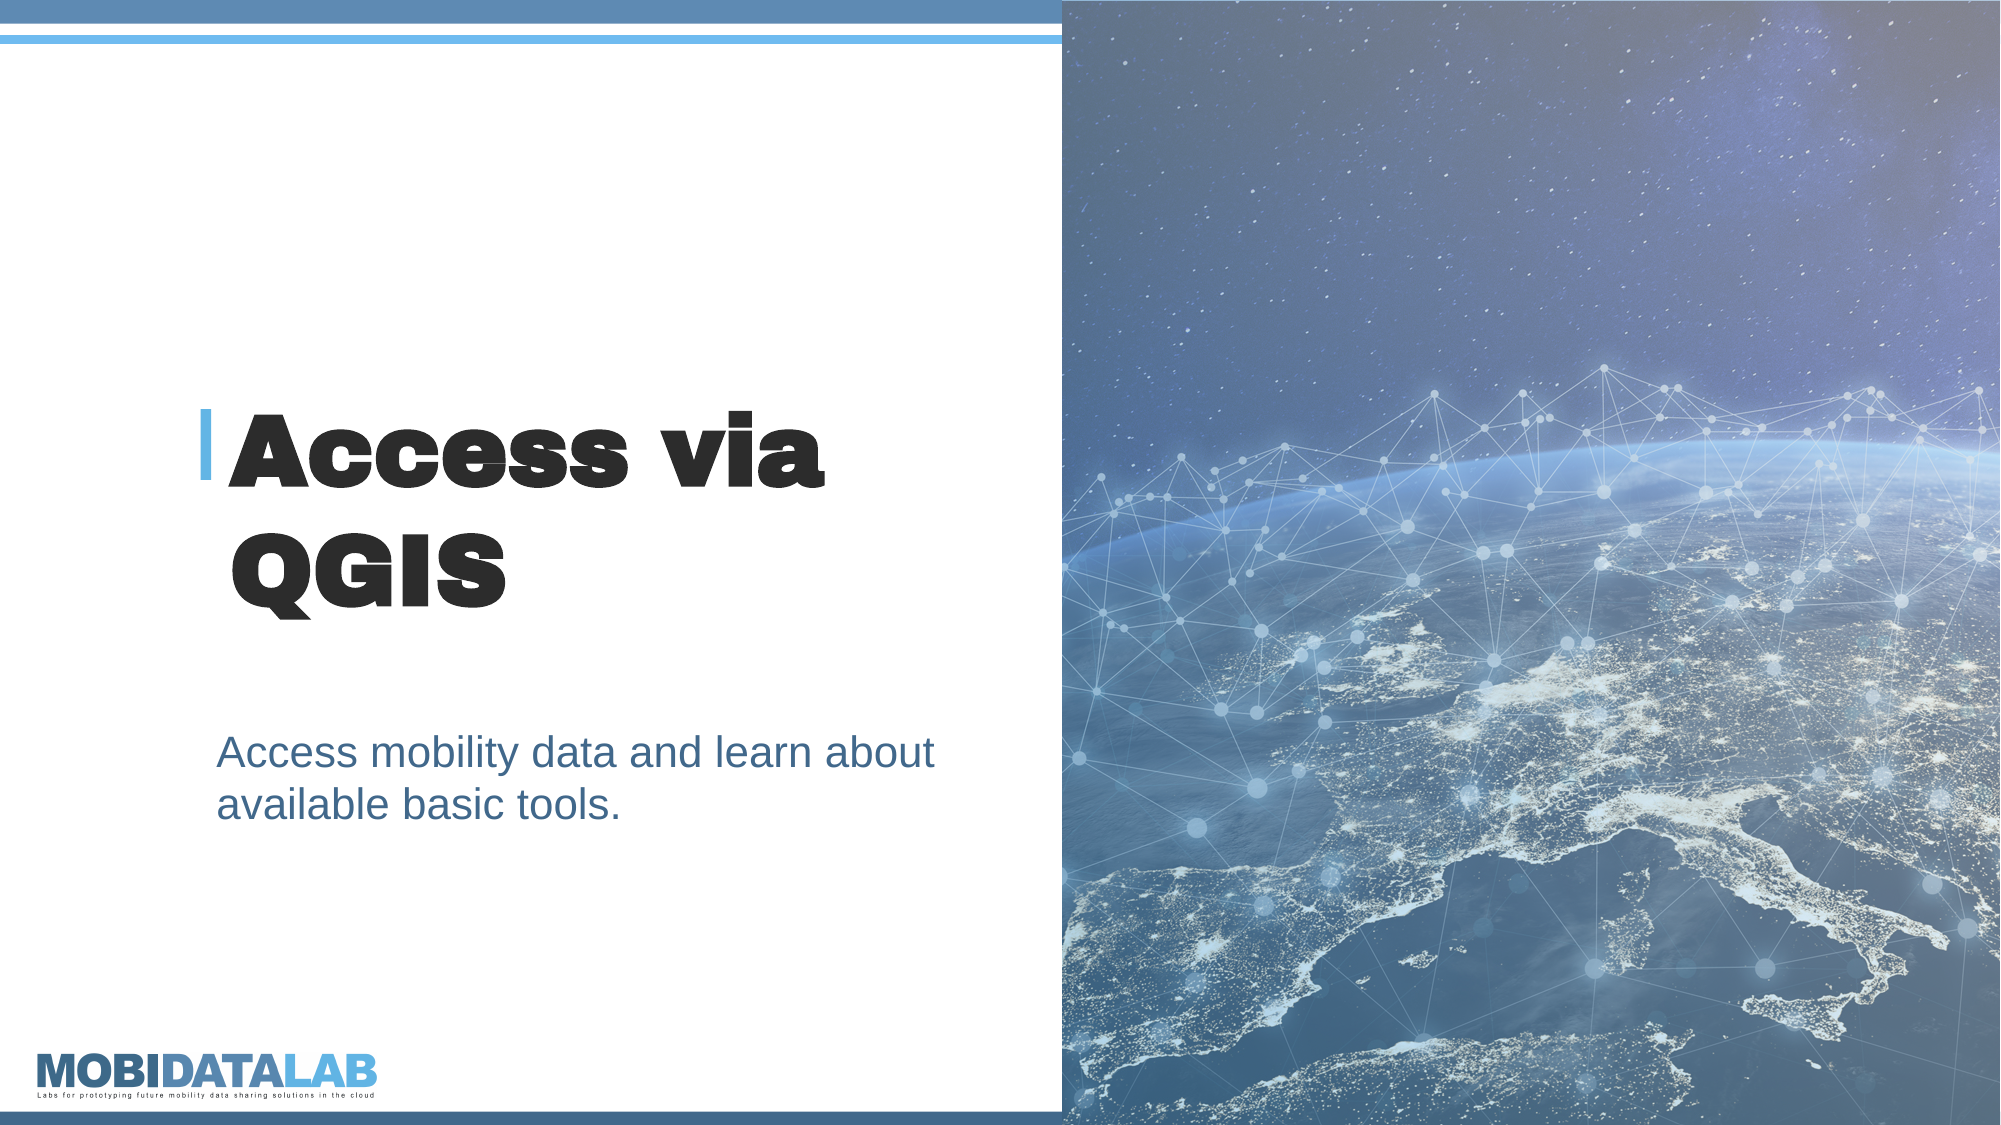

# Access via QGIS
Access mobility data and learn about available basic tools.